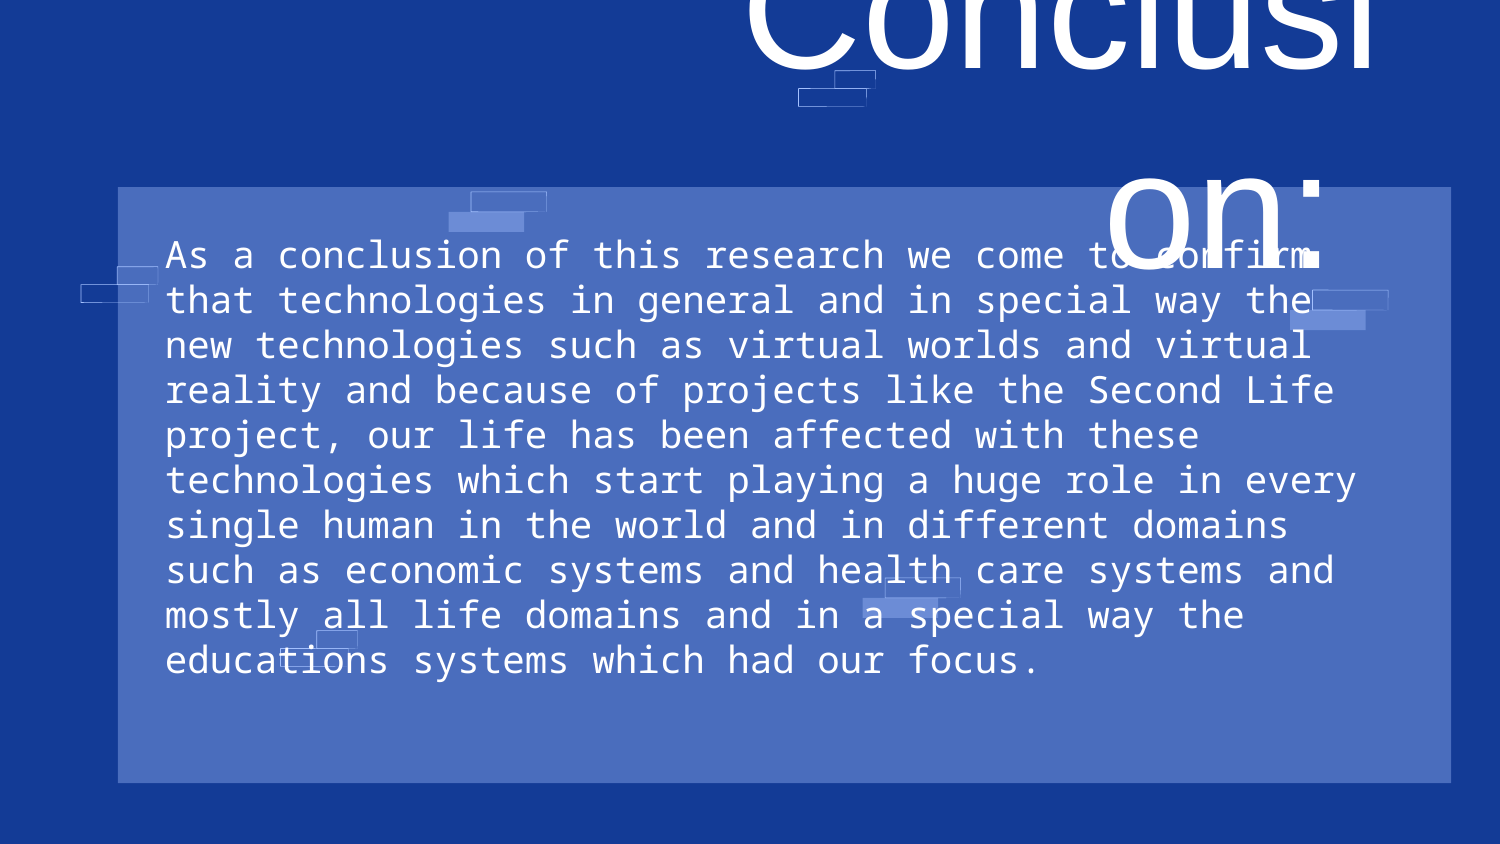

# Conclusion:

As a conclusion of this research we come to confirm that technologies in general and in special way the new technologies such as virtual worlds and virtual reality and because of projects like the Second Life project, our life has been affected with these technologies which start playing a huge role in every single human in the world and in different domains such as economic systems and health care systems and mostly all life domains and in a special way the educations systems which had our focus.